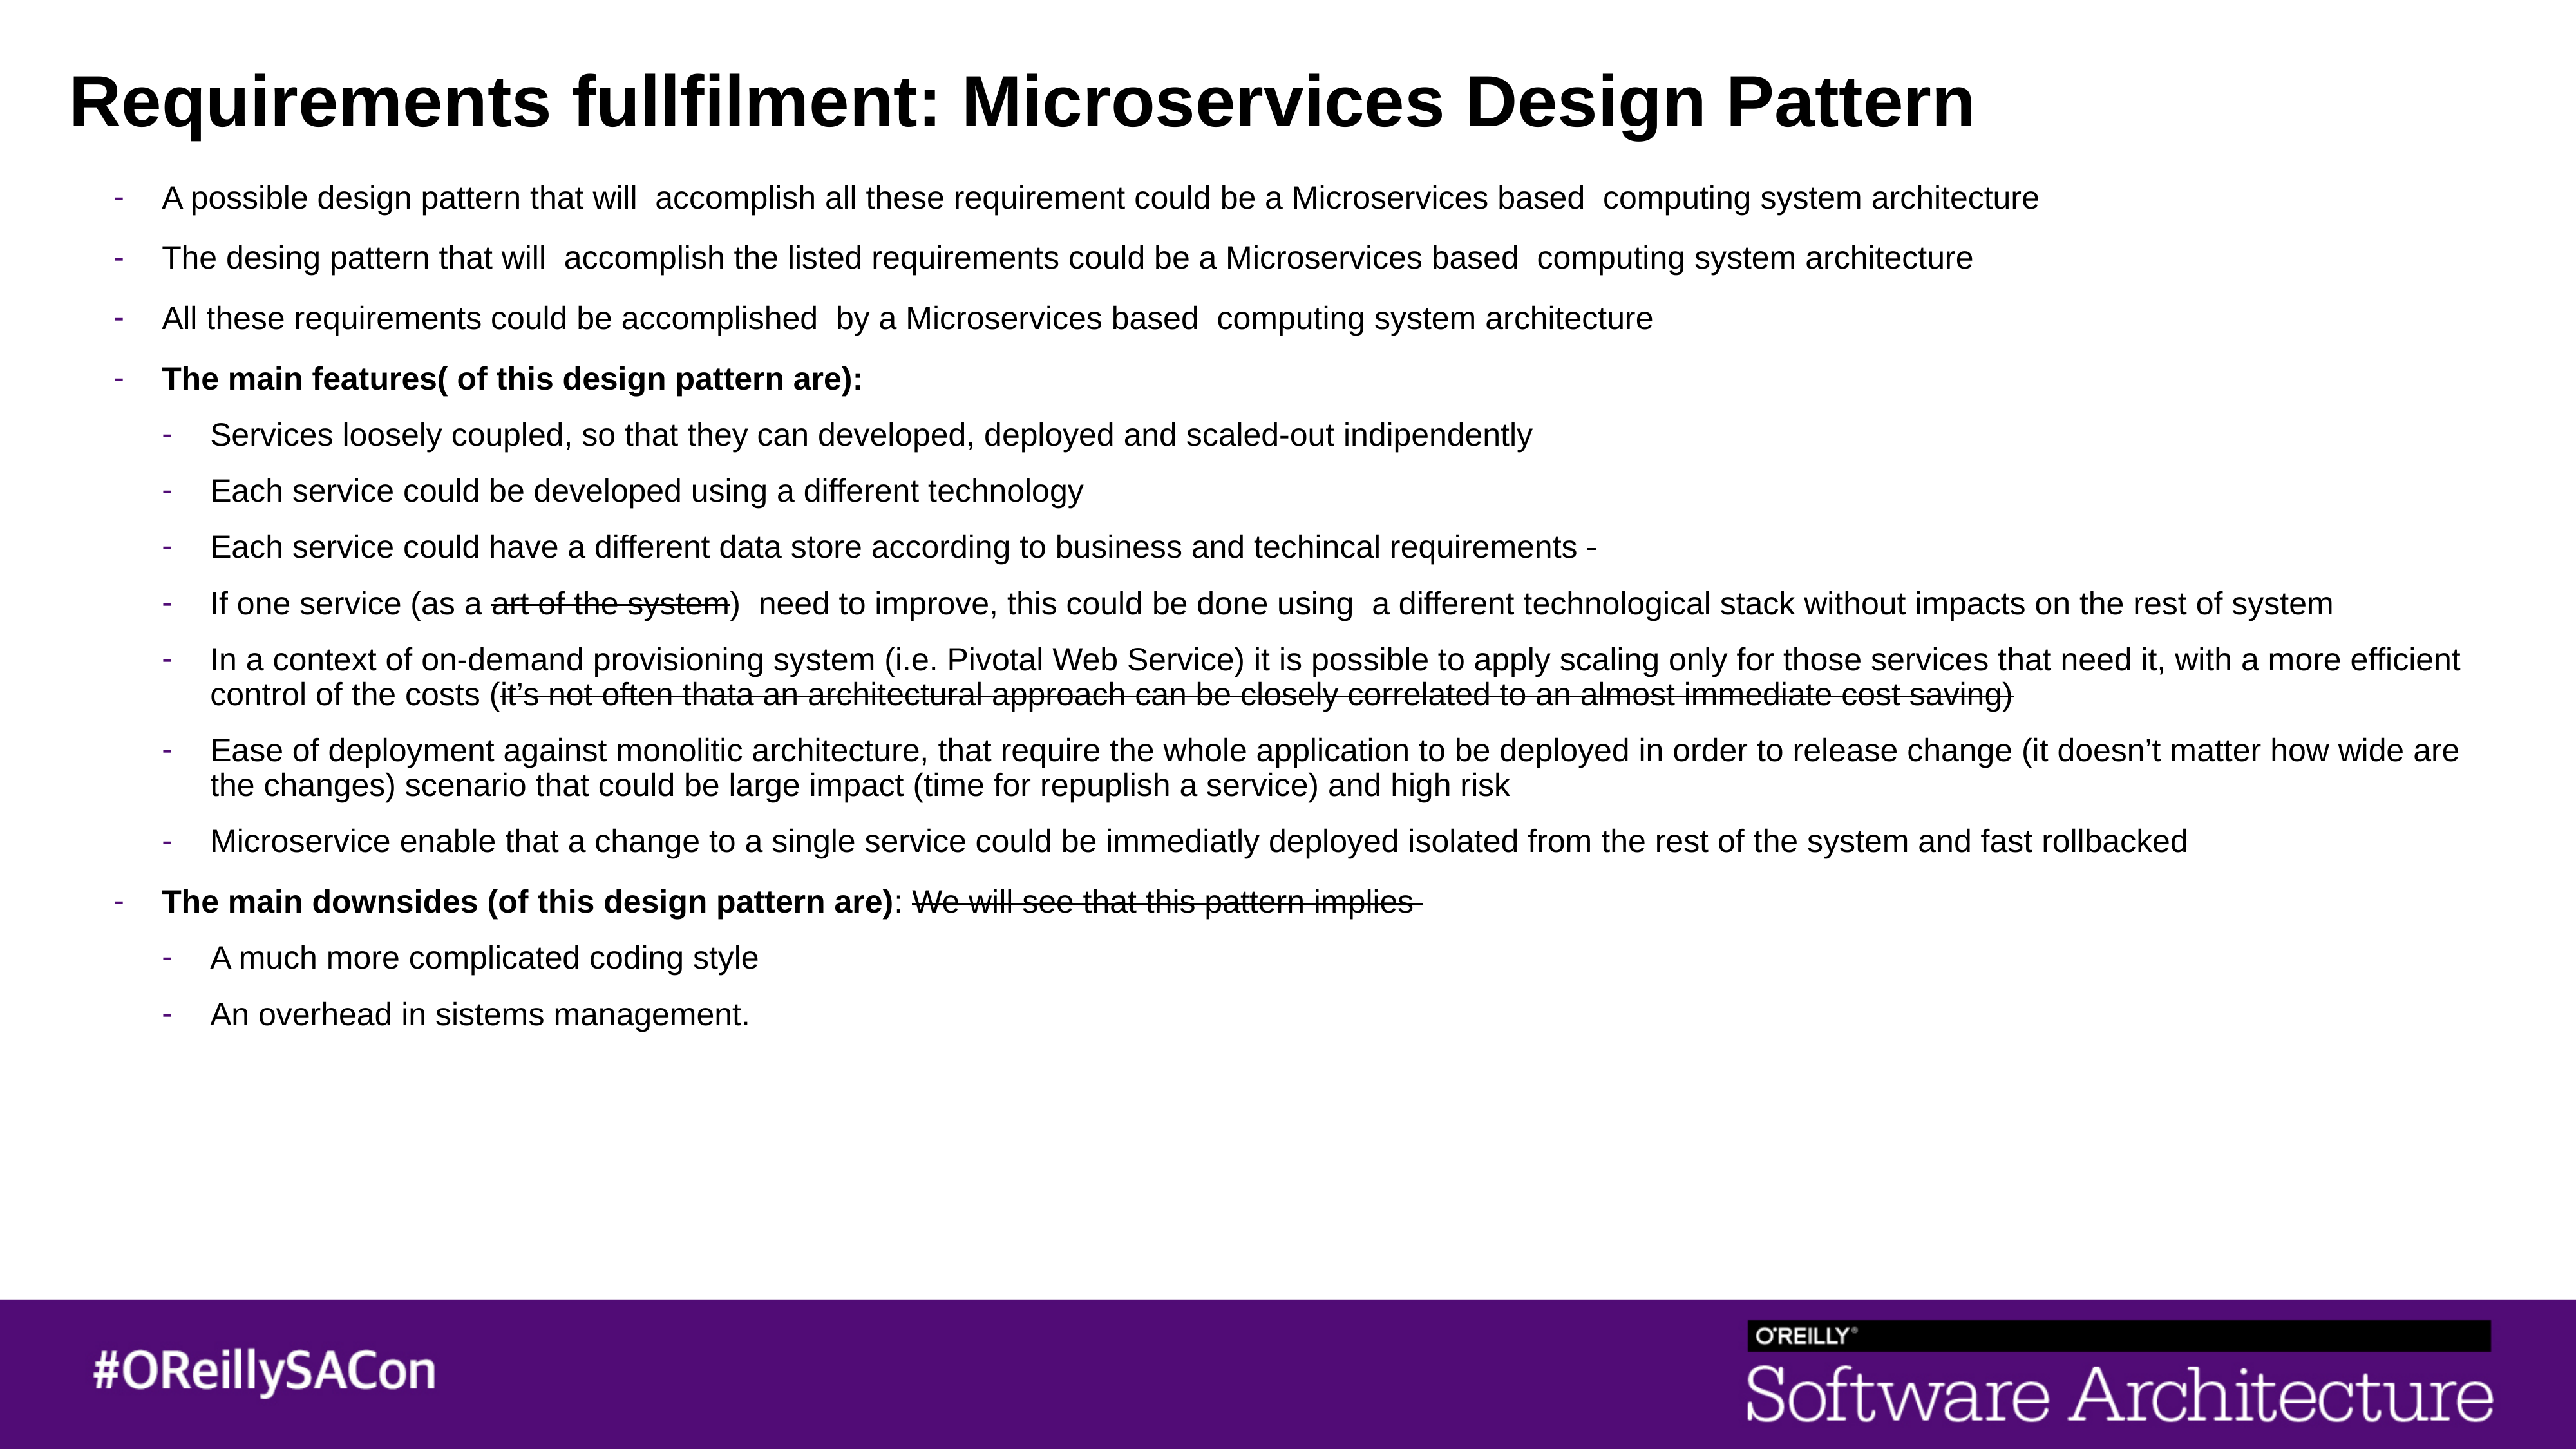

# Requirements fullfilment: Microservices Design Pattern
A possible design pattern that will  accomplish all these requirement could be a Microservices based  computing system architecture
The desing pattern that will  accomplish the listed requirements could be a Microservices based  computing system architecture
All these requirements could be accomplished  by a Microservices based  computing system architecture
The main features( of this design pattern are):
Services loosely coupled, so that they can developed, deployed and scaled-out indipendently
Each service could be developed using a different technology
Each service could have a different data store according to business and techincal requirements
If one service (as a art of the system)  need to improve, this could be done using  a different technological stack without impacts on the rest of system
In a context of on-demand provisioning system (i.e. Pivotal Web Service) it is possible to apply scaling only for those services that need it, with a more efficient control of the costs (it’s not often thata an architectural approach can be closely correlated to an almost immediate cost saving)
Ease of deployment against monolitic architecture, that require the whole application to be deployed in order to release change (it doesn’t matter how wide are the changes) scenario that could be large impact (time for repuplish a service) and high risk
Microservice enable that a change to a single service could be immediatly deployed isolated from the rest of the system and fast rollbacked
The main downsides (of this design pattern are): We will see that this pattern implies
A much more complicated coding style
An overhead in sistems management.